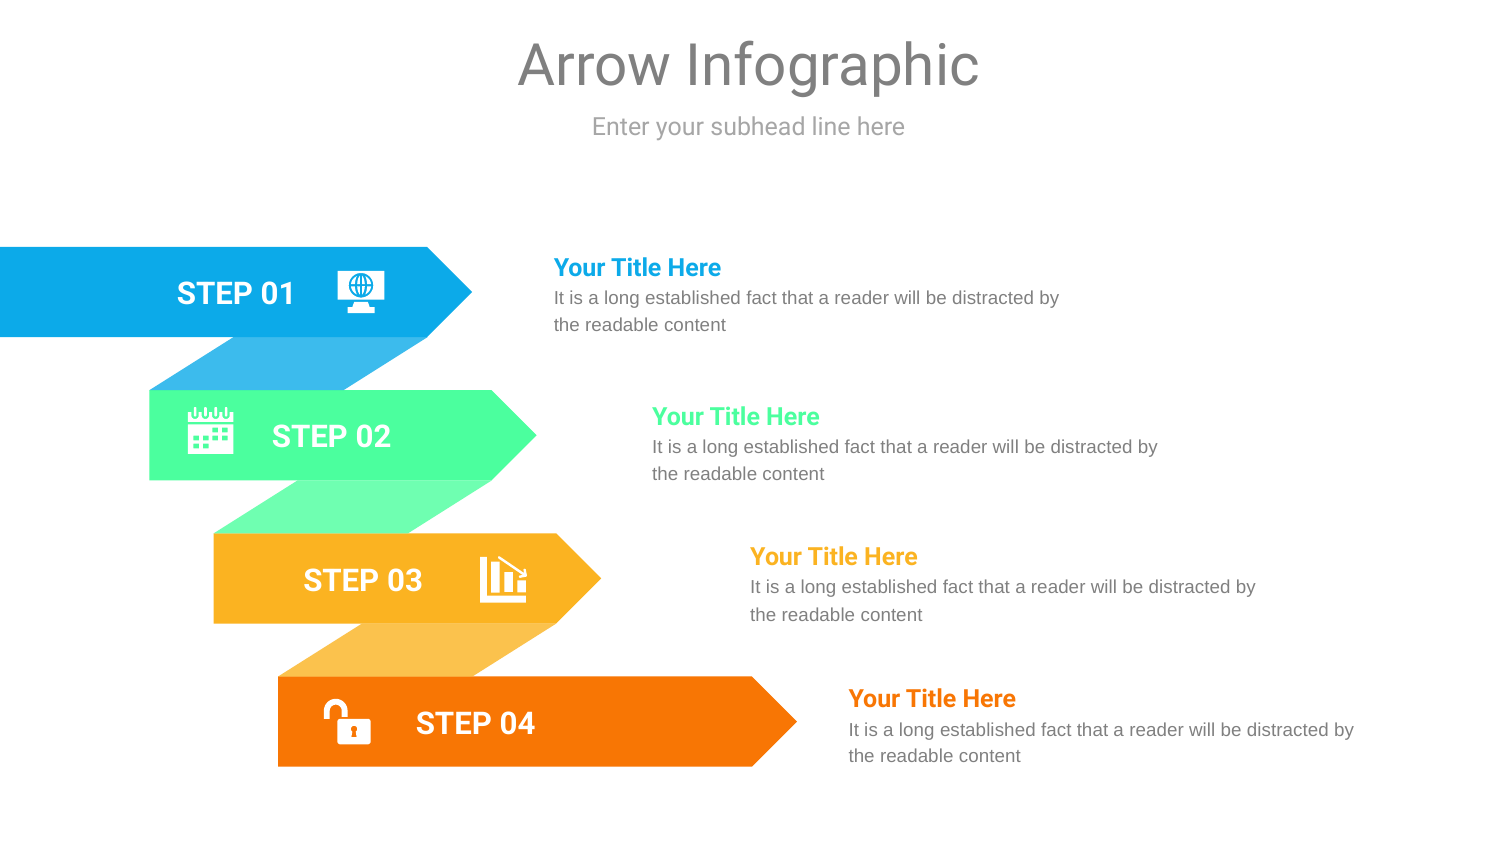

# Arrow Infographic
Enter your subhead line here
Your Title Here
It is a long established fact that a reader will be distracted by the readable content

STEP 01

Your Title Here
It is a long established fact that a reader will be distracted by the readable content

STEP 02

Your Title Here
It is a long established fact that a reader will be distracted by the readable content

STEP 03

Your Title Here
It is a long established fact that a reader will be distracted by the readable content

STEP 04